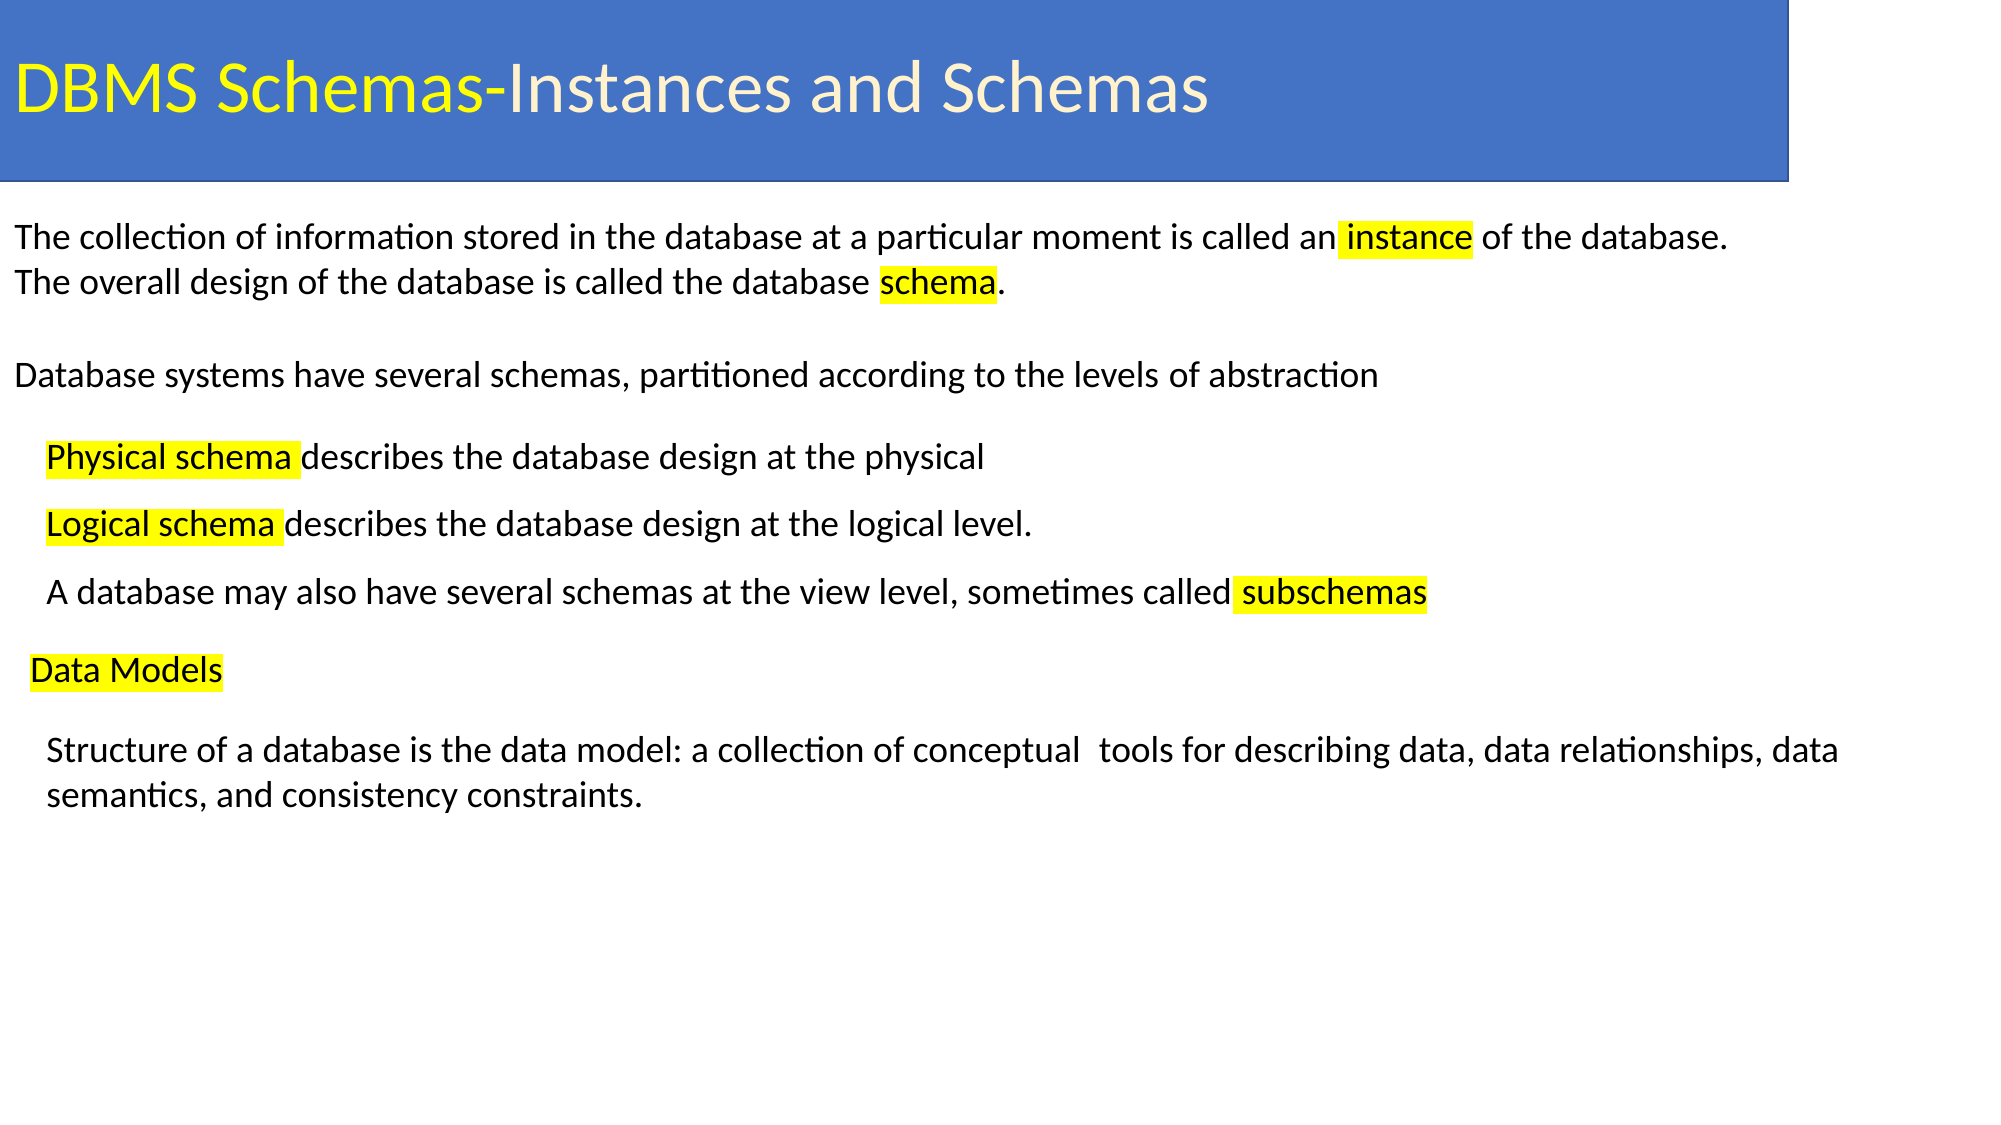

DBMS Schemas-Instances and Schemas
The collection of information stored in the database at a particular moment is called an instance of the database.
The overall design of the database is called the database schema.
Database systems have several schemas, partitioned according to the levels of abstraction
Physical schema describes the database design at the physical
Logical schema describes the database design at the logical level.
A database may also have several schemas at the view level, sometimes called subschemas
Data Models
Structure of a database is the data model: a collection of conceptual  tools for describing data, data relationships, data semantics, and consistency constraints.